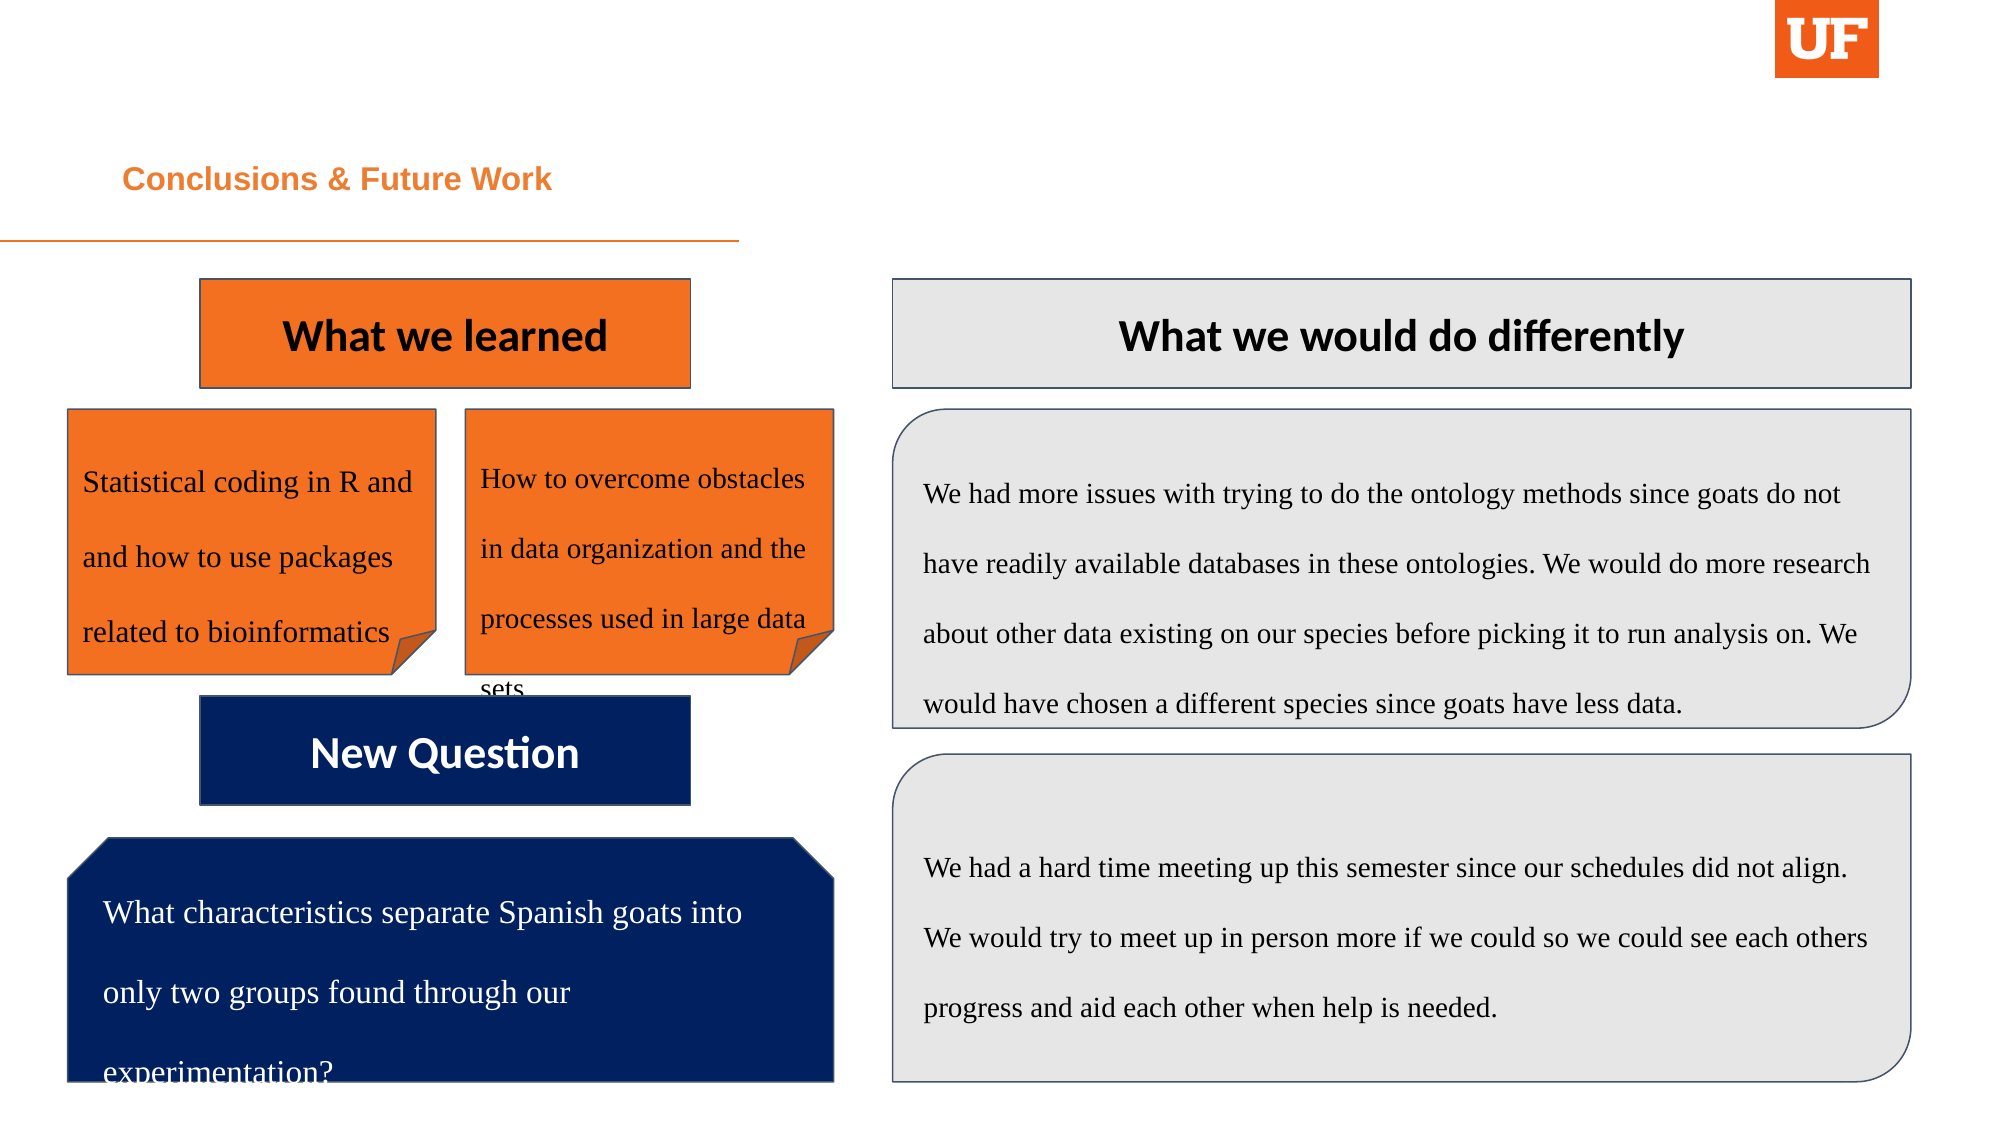

# Conclusions & Future Work

What we learned
What we would do differently
We had more issues with trying to do the ontology methods since goats do not have readily available databases in these ontologies. We would do more research about other data existing on our species before picking it to run analysis on. We would have chosen a different species since goats have less data.
Statistical coding in R and and how to use packages related to bioinformatics
How to overcome obstacles in data organization and the processes used in large data sets.
New Question
We had a hard time meeting up this semester since our schedules did not align. We would try to meet up in person more if we could so we could see each others progress and aid each other when help is needed.
What characteristics separate Spanish goats into only two groups found through our experimentation?
13